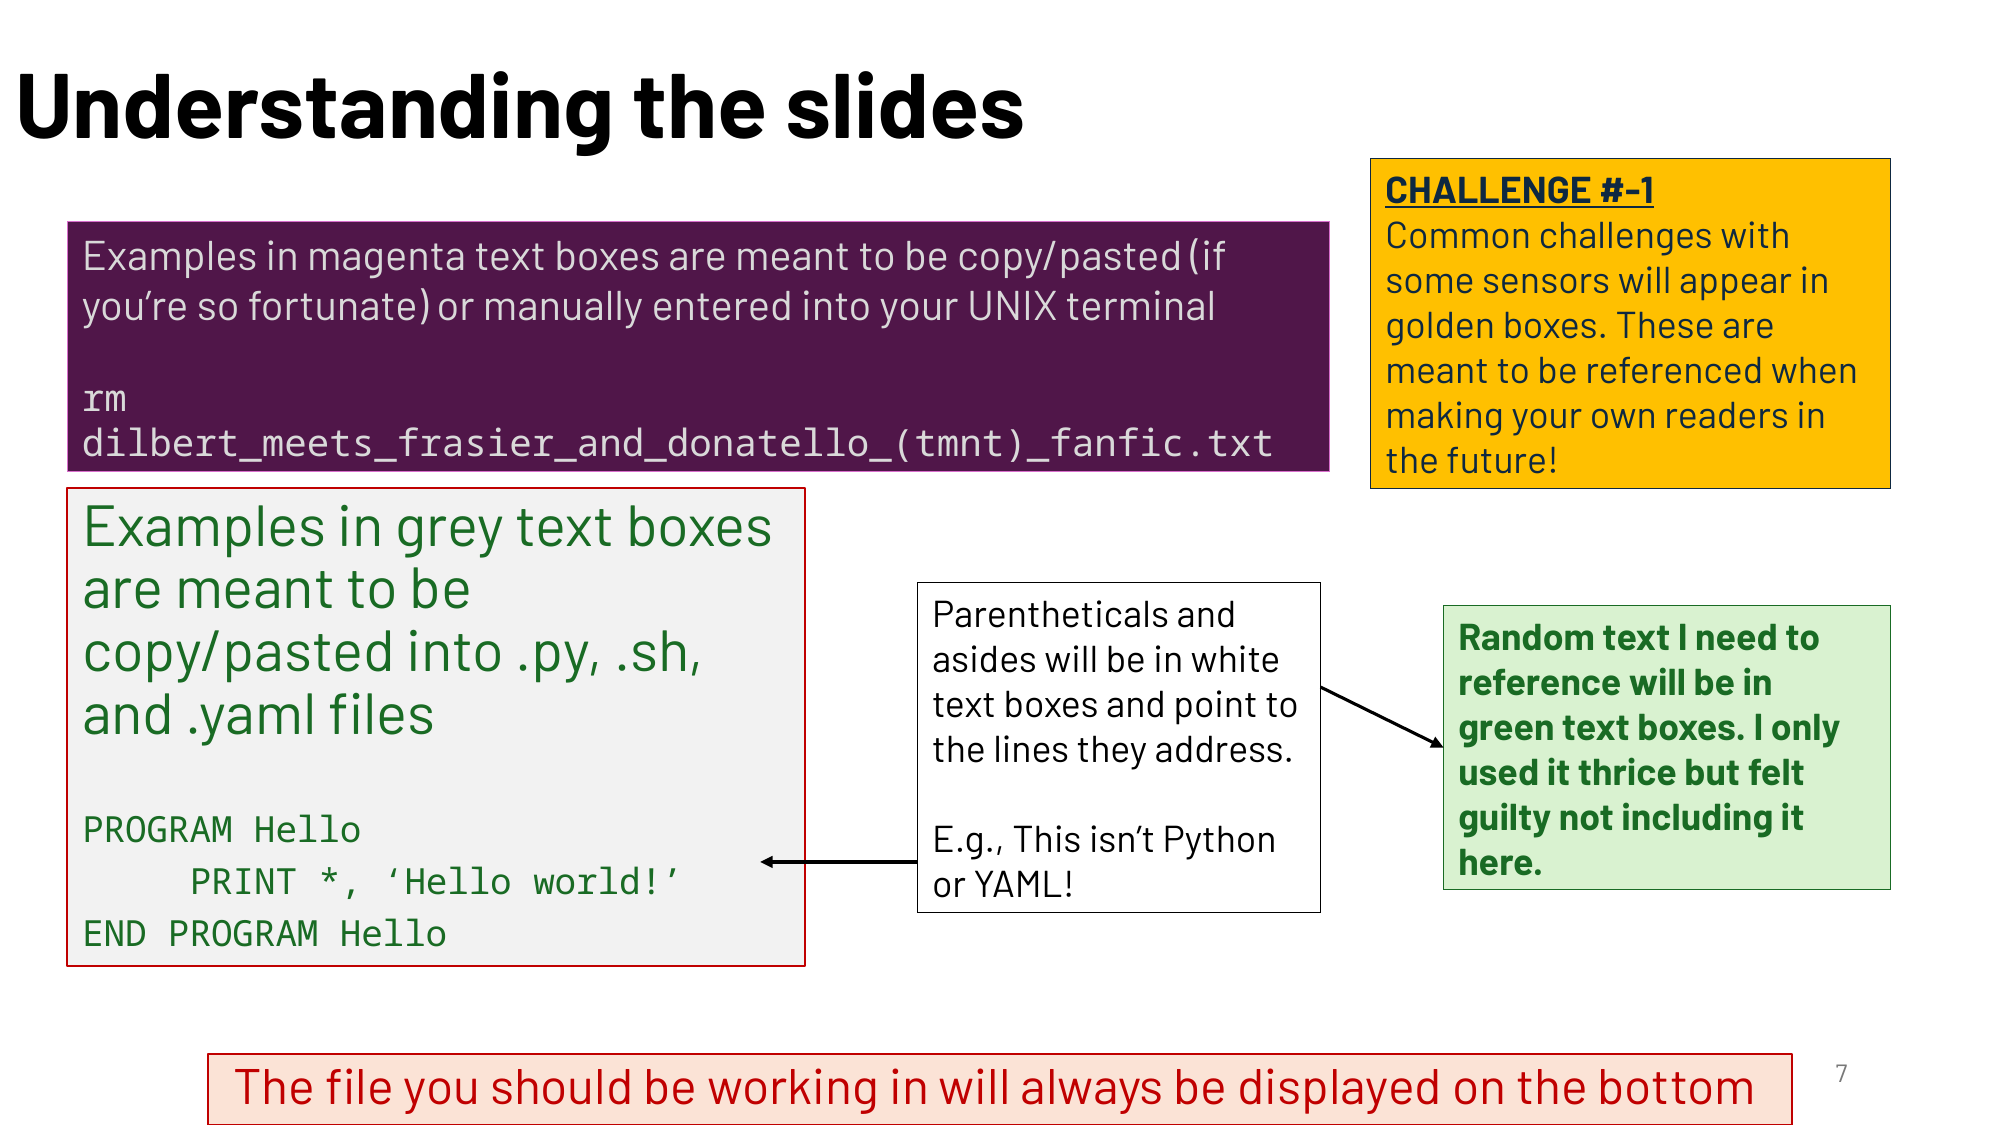

# Understanding the slides
CHALLENGE #-1
Common challenges with some sensors will appear in golden boxes. These are meant to be referenced when making your own readers in the future!
Examples in magenta text boxes are meant to be copy/pasted (if you’re so fortunate) or manually entered into your UNIX terminal

rm dilbert_meets_frasier_and_donatello_(tmnt)_fanfic.txt
Examples in grey text boxes are meant to be copy/pasted into .py, .sh, and .yaml files

PROGRAM Hello
     PRINT *, ‘Hello world!’
END PROGRAM Hello
Parentheticals and asides will be in white text boxes and point to the lines they address.

E.g., This isn’t Python or YAML!
Random text I need to reference will be in green text boxes. I only used it thrice but felt guilty not including it here.
7
The file you should be working in will always be displayed on the bottom